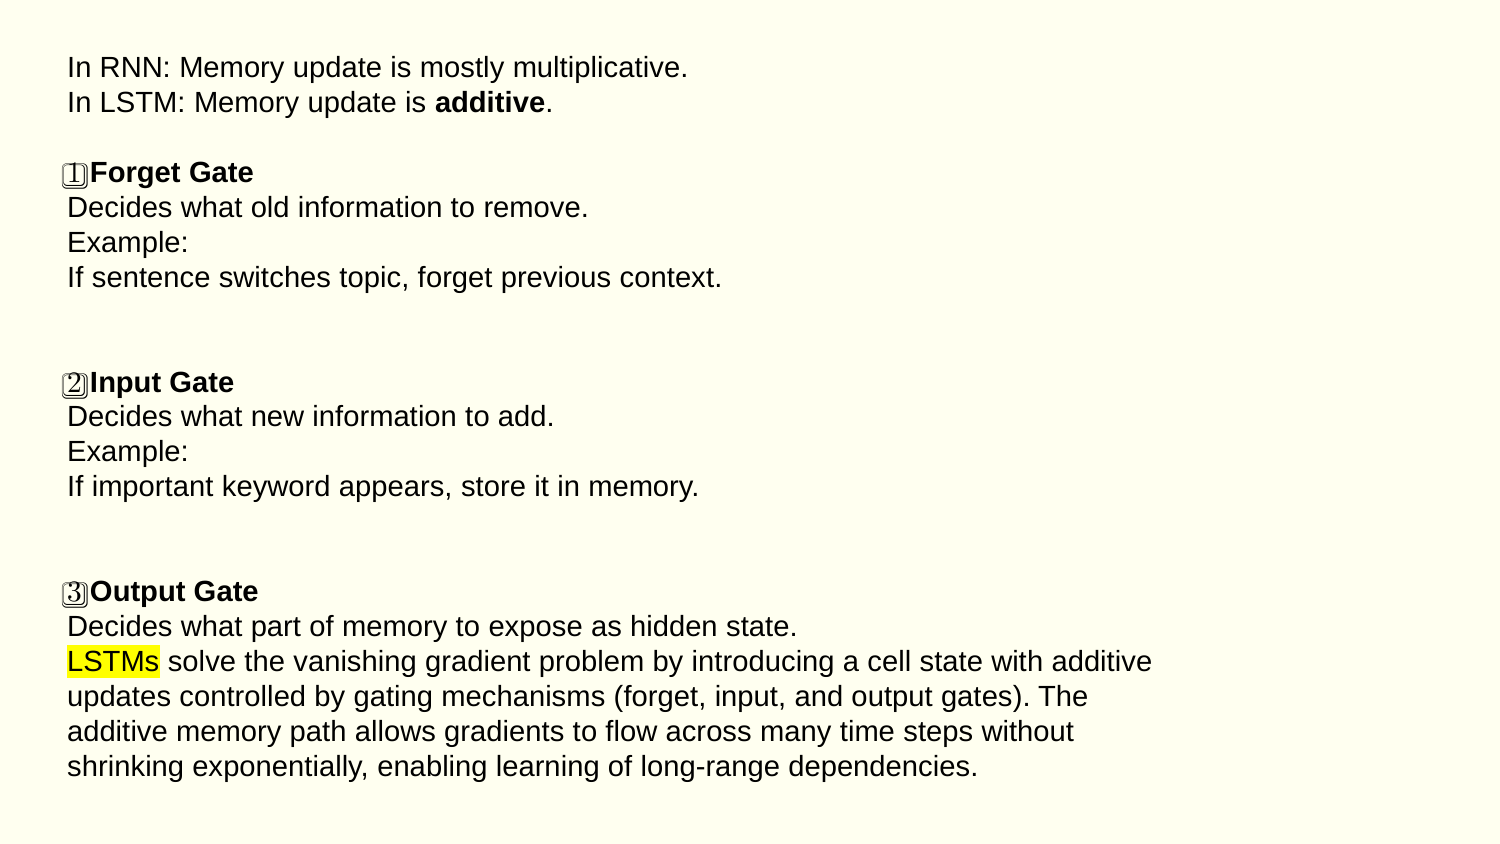

In RNN: Memory update is mostly multiplicative.
In LSTM: Memory update is additive.

1️⃣ Forget Gate
Decides what old information to remove.
Example:
If sentence switches topic, forget previous context.

2️⃣ Input Gate
Decides what new information to add.
Example:
If important keyword appears, store it in memory.

3️⃣ Output Gate
Decides what part of memory to expose as hidden state.
LSTMs solve the vanishing gradient problem by introducing a cell state with additive updates controlled by gating mechanisms (forget, input, and output gates). The additive memory path allows gradients to flow across many time steps without shrinking exponentially, enabling learning of long-range dependencies.